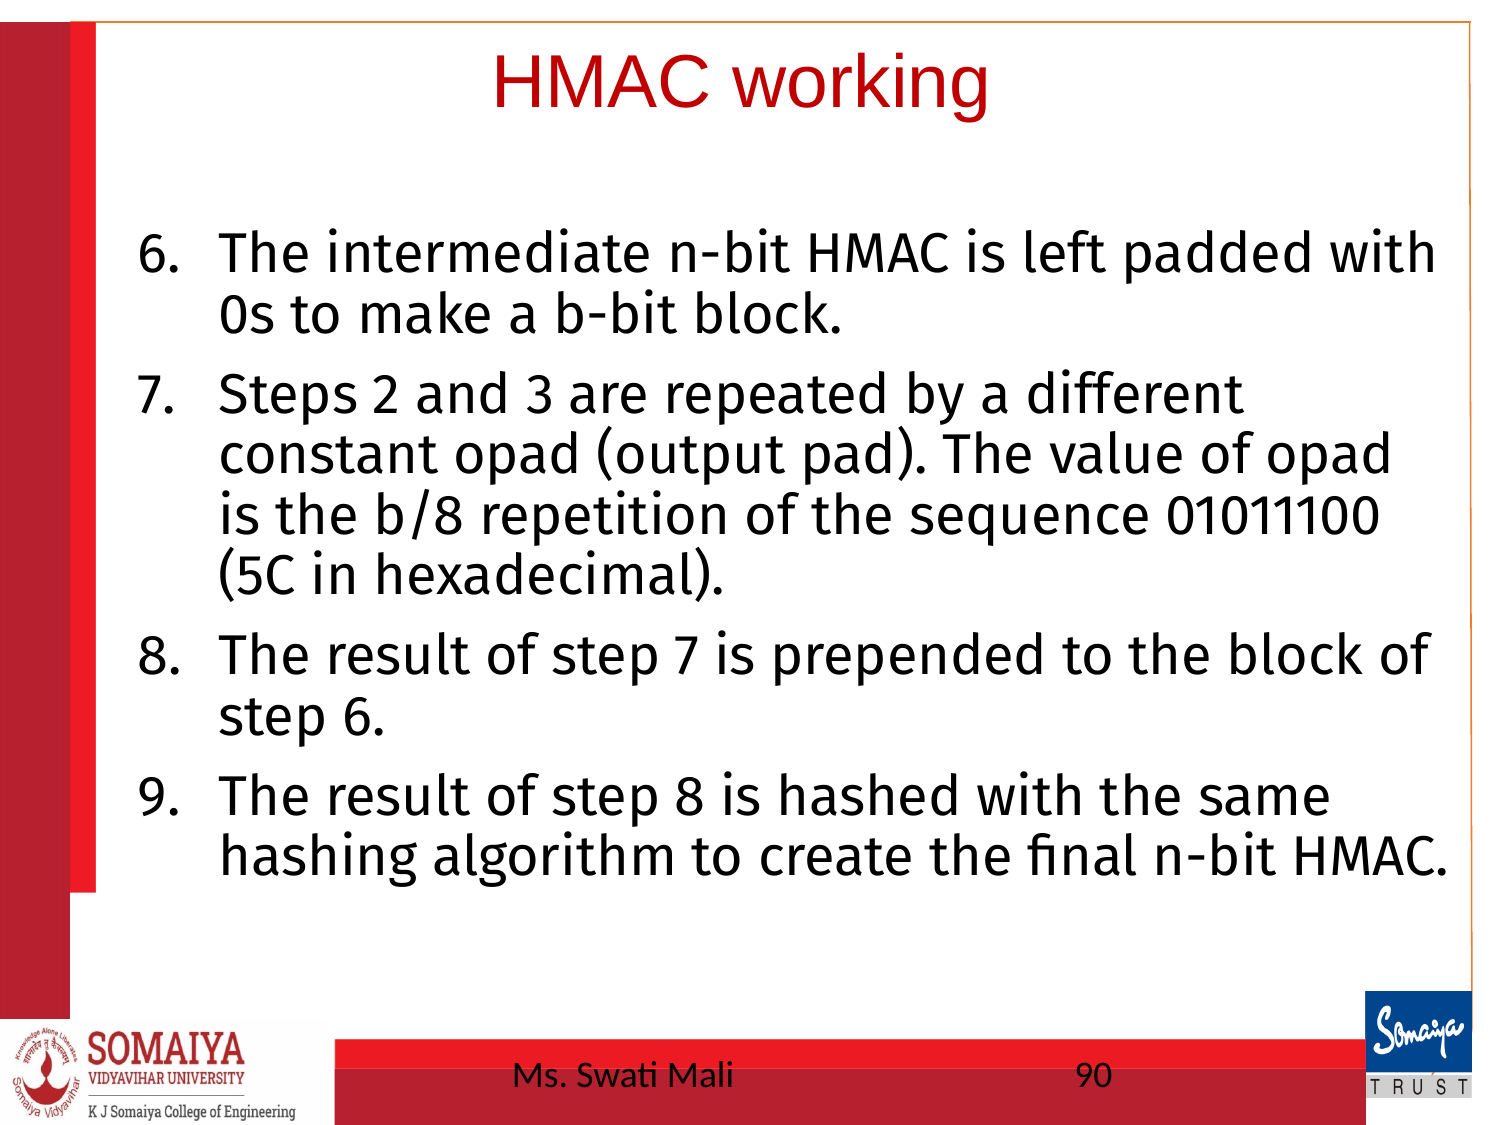

# HMAC working
The intermediate n-bit HMAC is left padded with 0s to make a b-bit block.
Steps 2 and 3 are repeated by a different constant opad (output pad). The value of opad is the b/8 repetition of the sequence 01011100 (5C in hexadecimal).
The result of step 7 is prepended to the block of step 6.
The result of step 8 is hashed with the same hashing algorithm to create the final n-bit HMAC.
Ms. Swati Mali
90